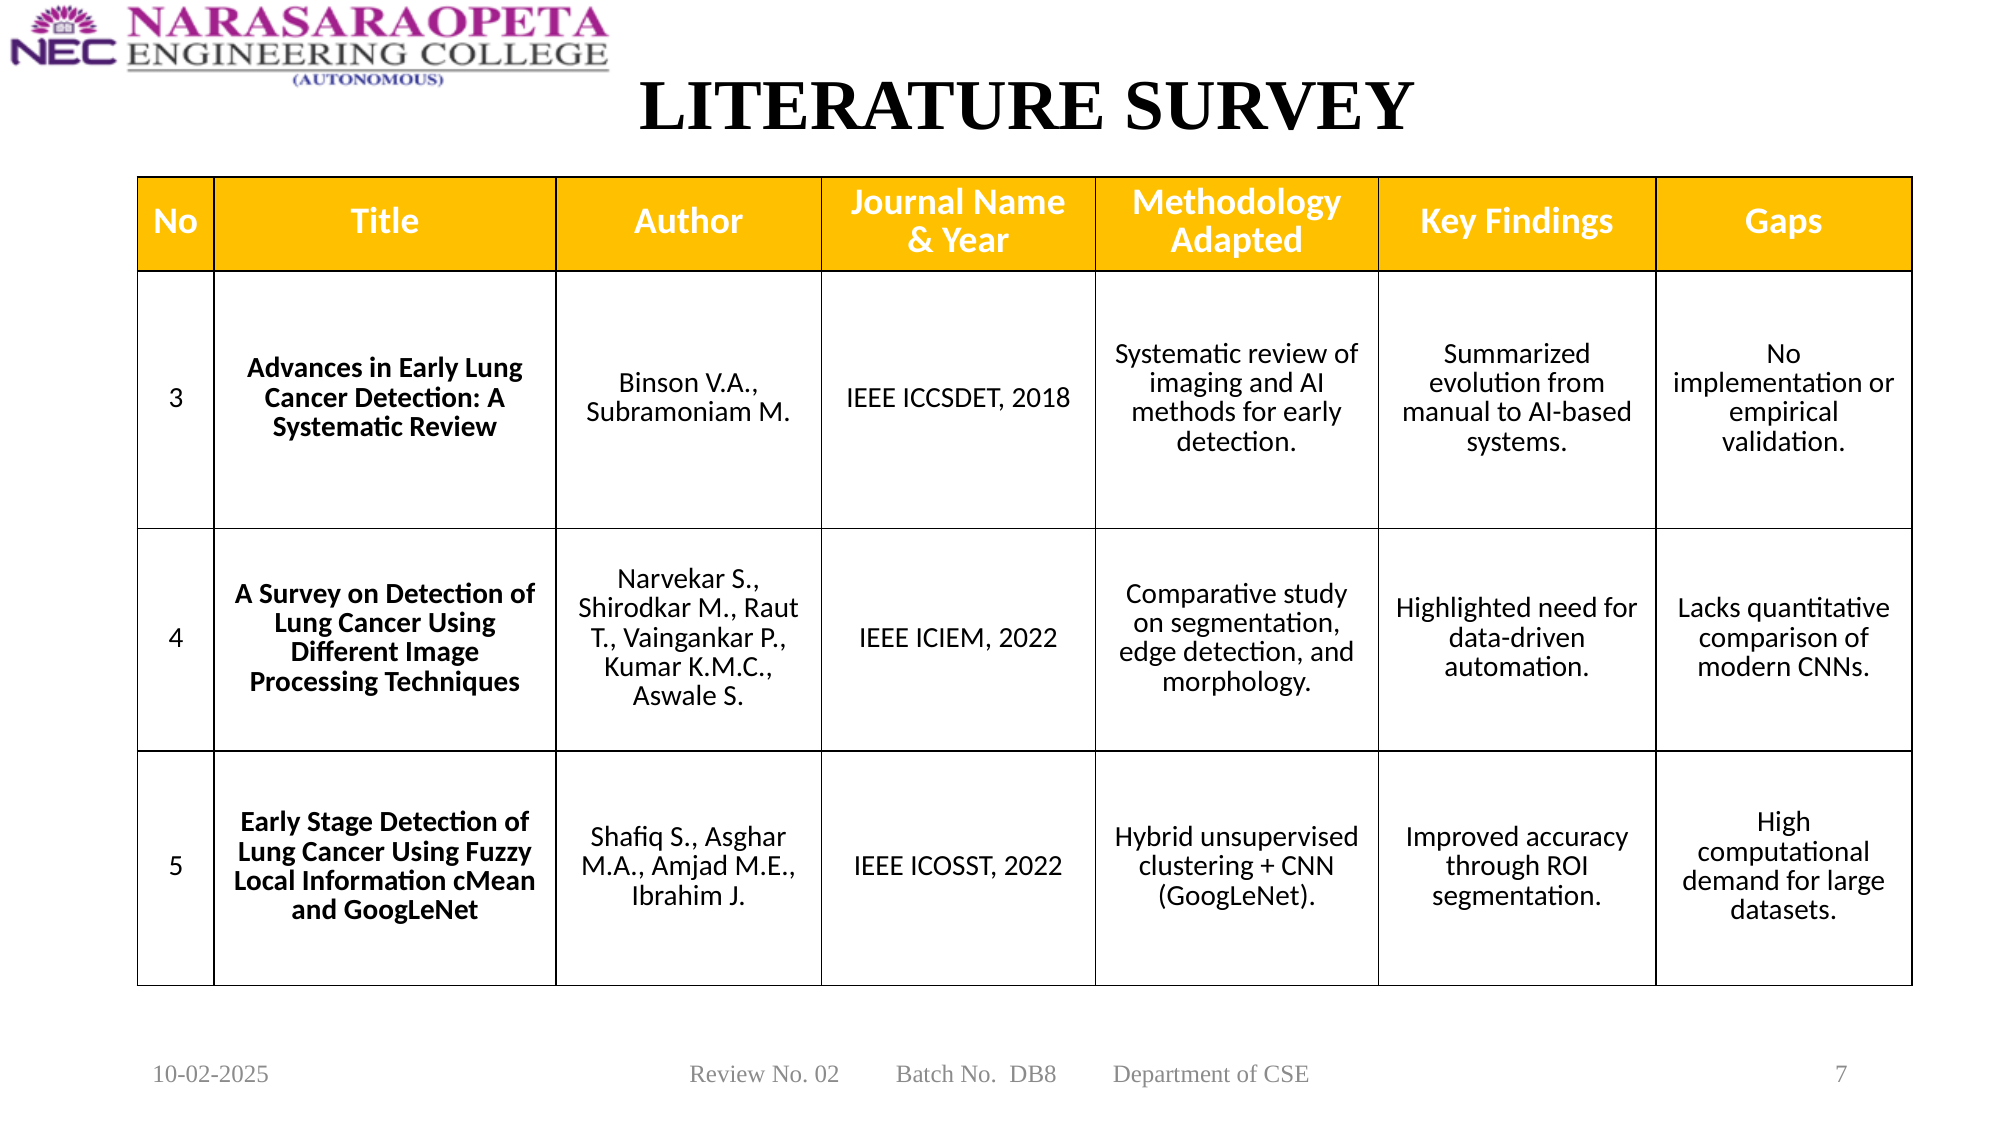

# LITERATURE SURVEY
| No | Title | Author | Journal Name & Year | Methodology Adapted | Key Findings | Gaps |
| --- | --- | --- | --- | --- | --- | --- |
| 3 | Advances in Early Lung Cancer Detection: A Systematic Review | Binson V.A., Subramoniam M. | IEEE ICCSDET, 2018 | Systematic review of imaging and AI methods for early detection. | Summarized evolution from manual to AI-based systems. | No implementation or empirical validation. |
| 4 | A Survey on Detection of Lung Cancer Using Different Image Processing Techniques | Narvekar S., Shirodkar M., Raut T., Vaingankar P., Kumar K.M.C., Aswale S. | IEEE ICIEM, 2022 | Comparative study on segmentation, edge detection, and morphology. | Highlighted need for data-driven automation. | Lacks quantitative comparison of modern CNNs. |
| 5 | Early Stage Detection of Lung Cancer Using Fuzzy Local Information cMean and GoogLeNet | Shafiq S., Asghar M.A., Amjad M.E., Ibrahim J. | IEEE ICOSST, 2022 | Hybrid unsupervised clustering + CNN (GoogLeNet). | Improved accuracy through ROI segmentation. | High computational demand for large datasets. |

10-02-2025
Review No. 02         Batch No.  DB8         Department of CSE
7